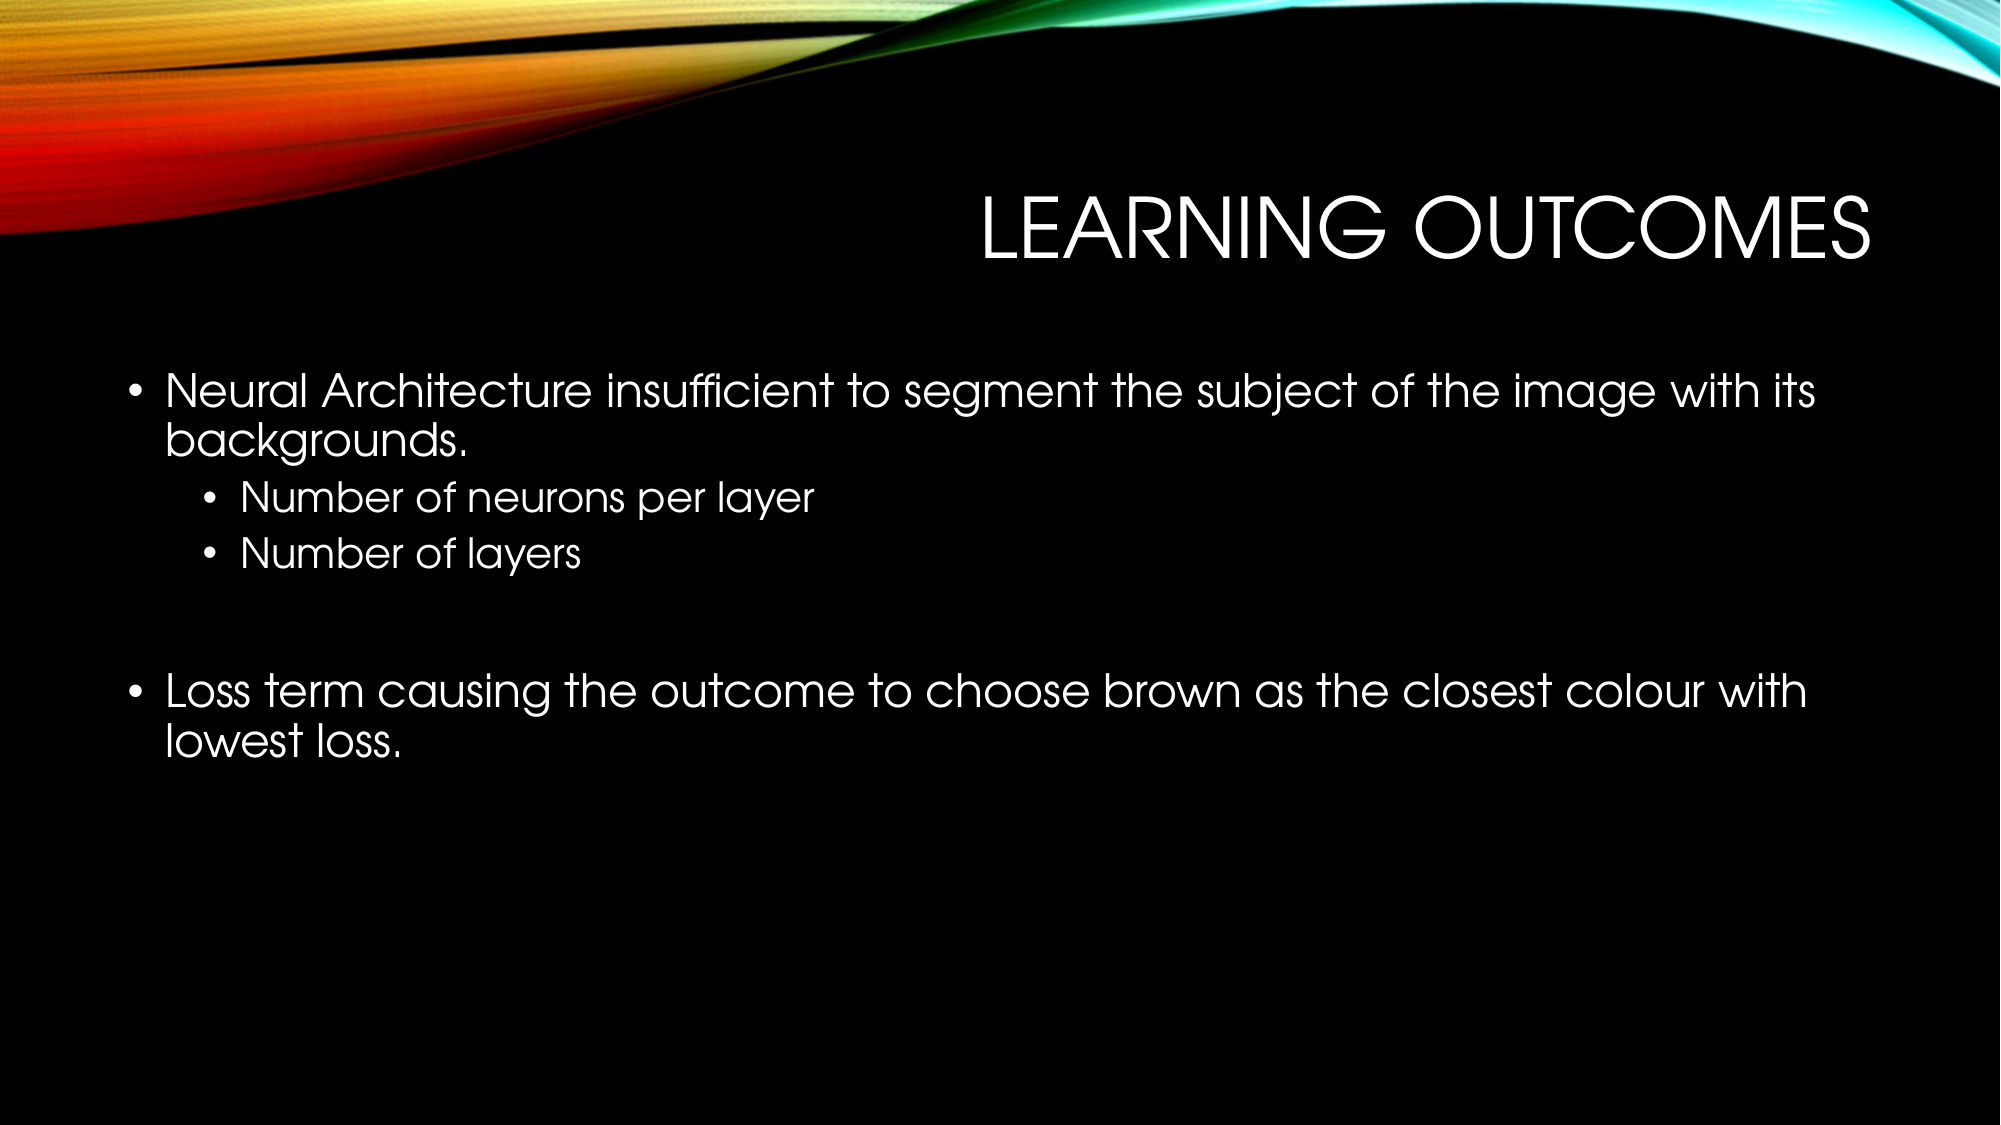

# Learning outcomes
Neural Architecture insufficient to segment the subject of the image with its backgrounds.
Number of neurons per layer
Number of layers

Loss term causing the outcome to choose brown as the closest colour with lowest loss.